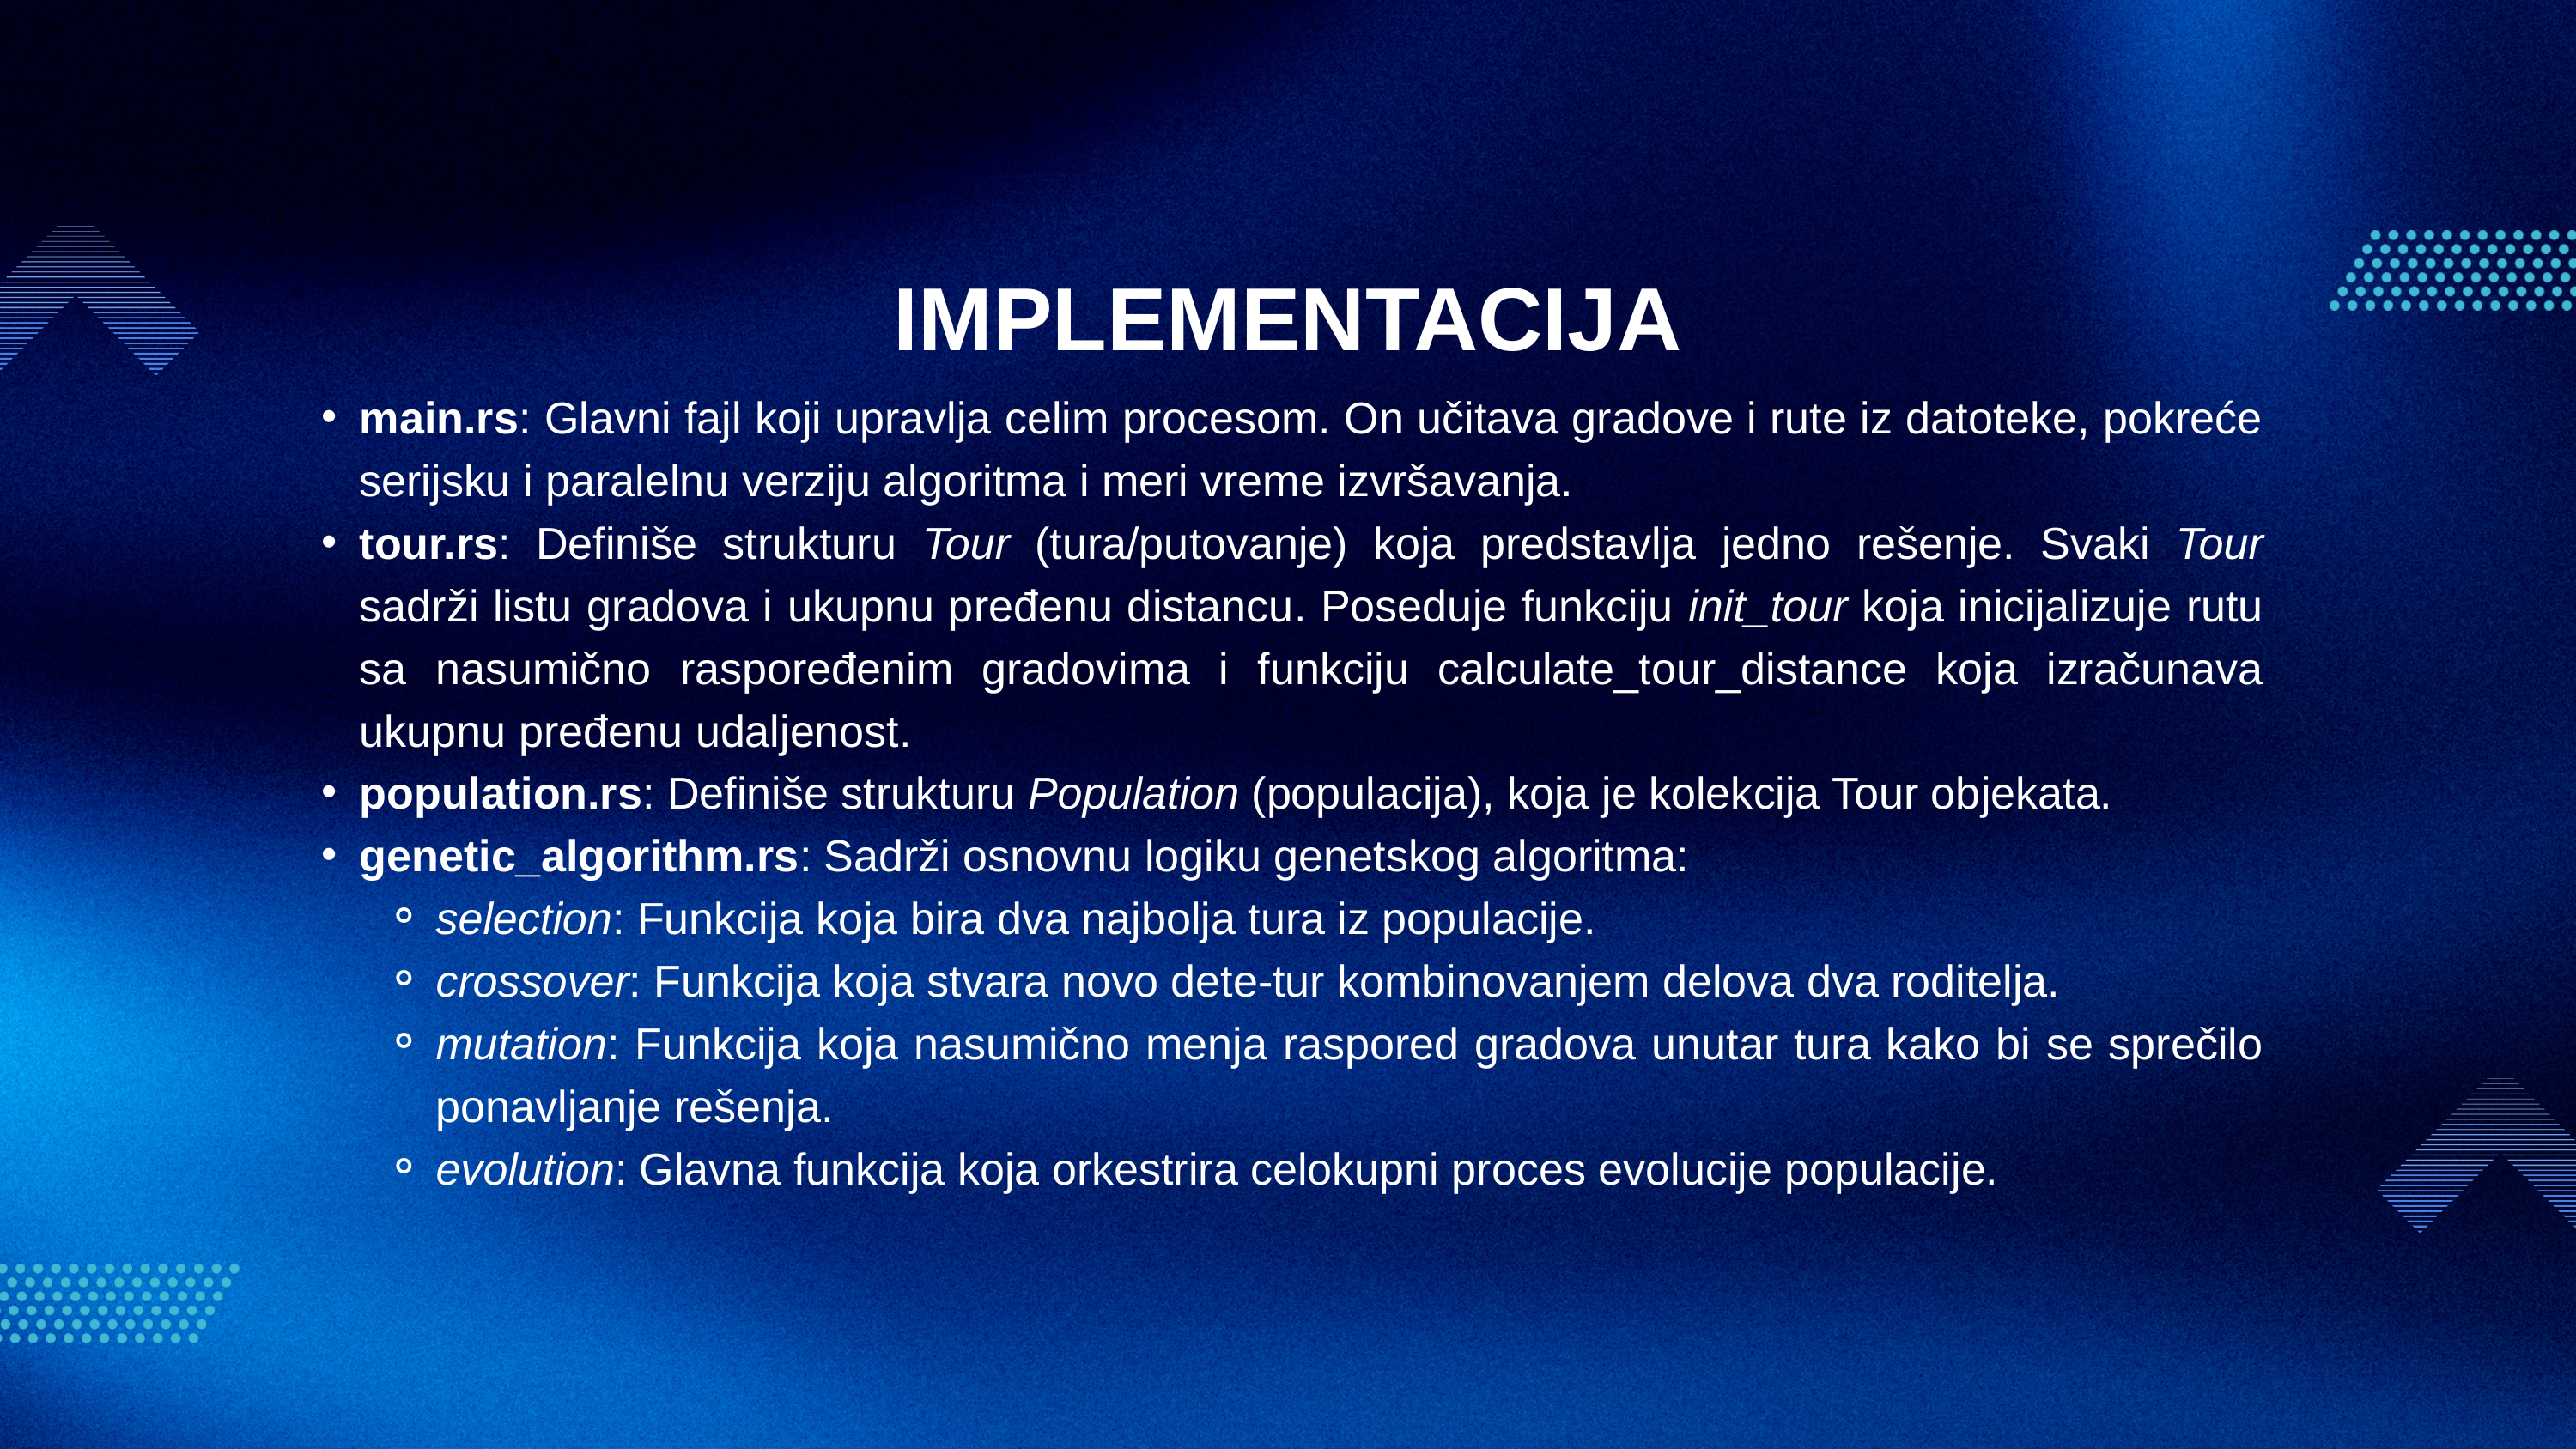

IMPLEMENTACIJA
main.rs: Glavni fajl koji upravlja celim procesom. On učitava gradove i rute iz datoteke, pokreće serijsku i paralelnu verziju algoritma i meri vreme izvršavanja.
tour.rs: Definiše strukturu Tour (tura/putovanje) koja predstavlja jedno rešenje. Svaki Tour sadrži listu gradova i ukupnu pređenu distancu. Poseduje funkciju init_tour koja inicijalizuje rutu sa nasumično raspoređenim gradovima i funkciju calculate_tour_distance koja izračunava ukupnu pređenu udaljenost.
population.rs: Definiše strukturu Population (populacija), koja je kolekcija Tour objekata.
genetic_algorithm.rs: Sadrži osnovnu logiku genetskog algoritma:
selection: Funkcija koja bira dva najbolja tura iz populacije.
crossover: Funkcija koja stvara novo dete-tur kombinovanjem delova dva roditelja.
mutation: Funkcija koja nasumično menja raspored gradova unutar tura kako bi se sprečilo ponavljanje rešenja.
evolution: Glavna funkcija koja orkestrira celokupni proces evolucije populacije.